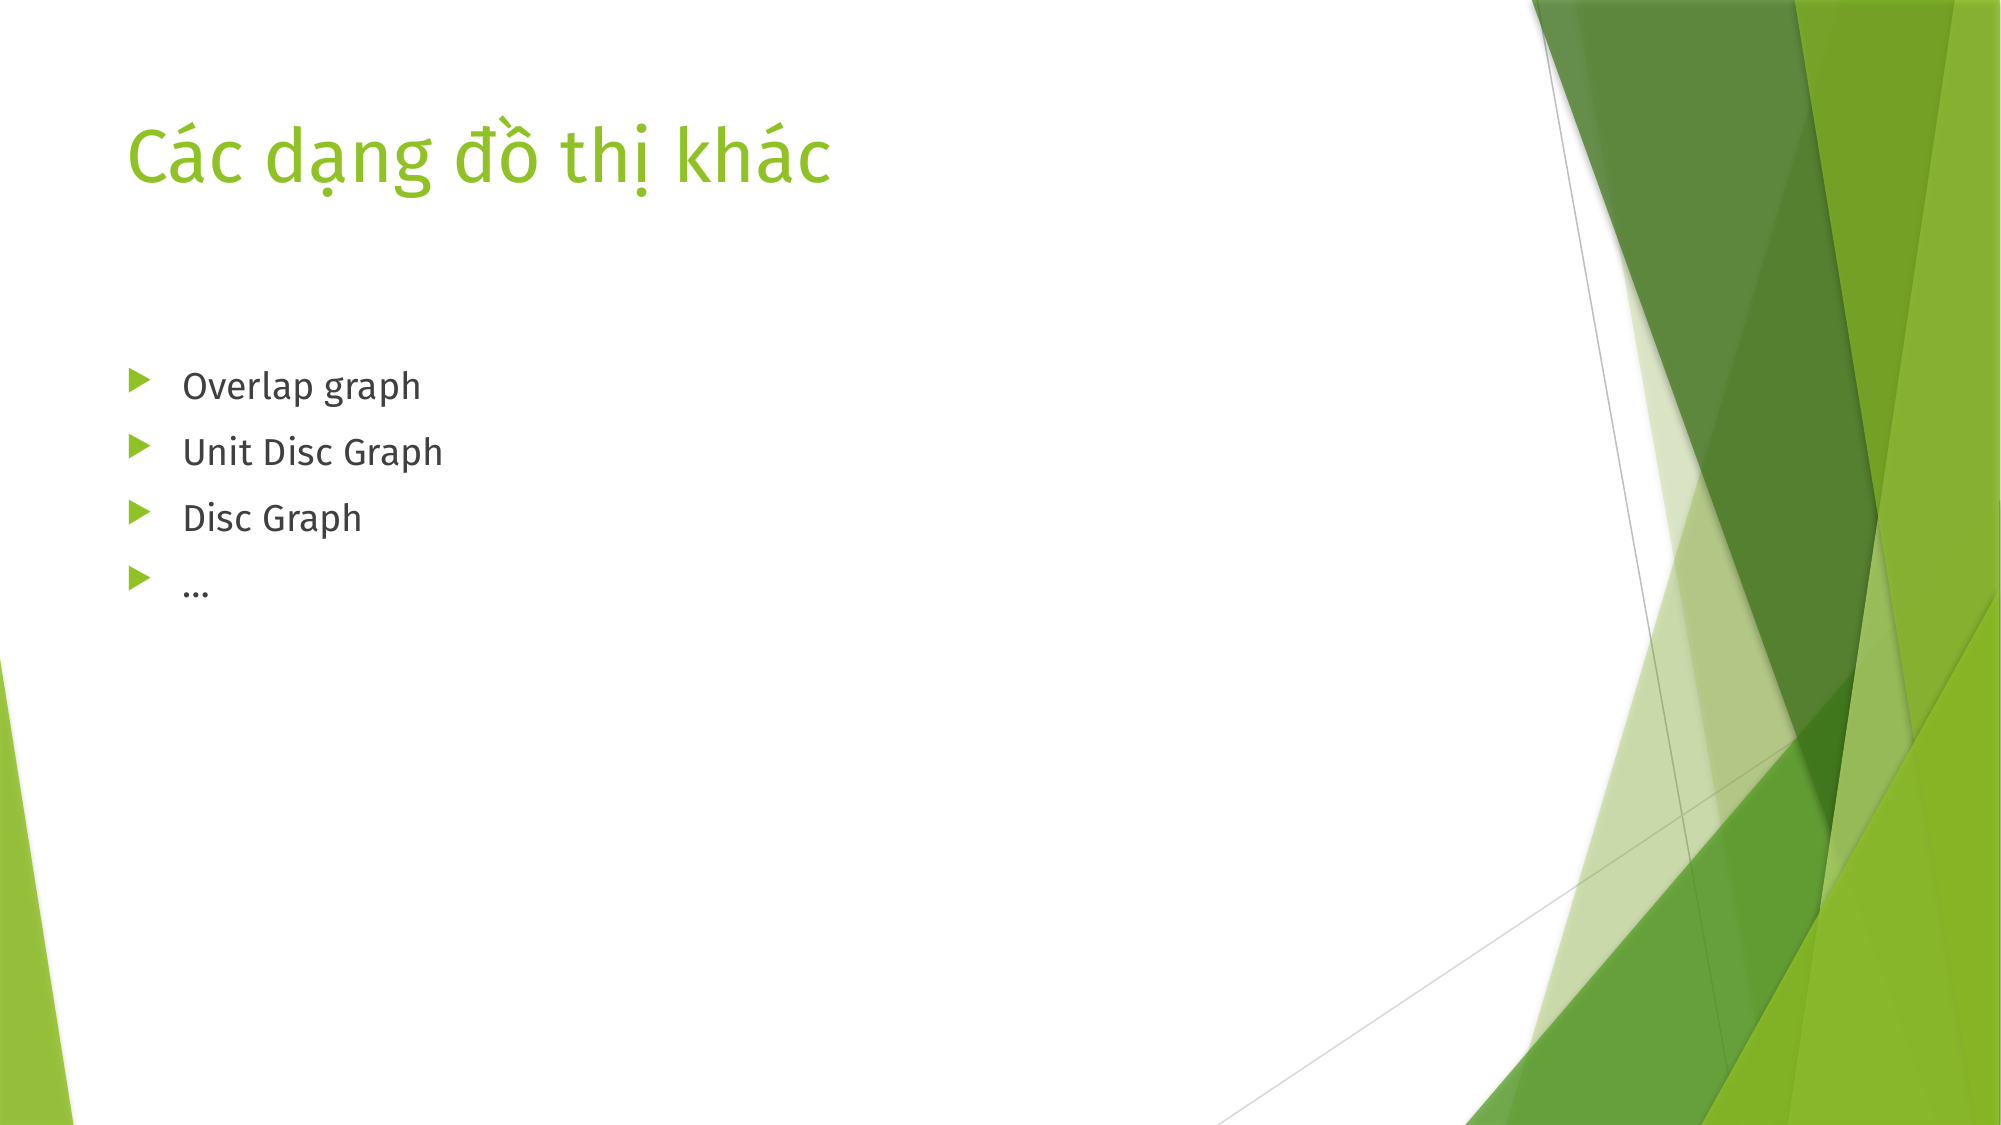

# Các dạng đồ thị khác
Overlap graph
Unit Disc Graph
Disc Graph
…